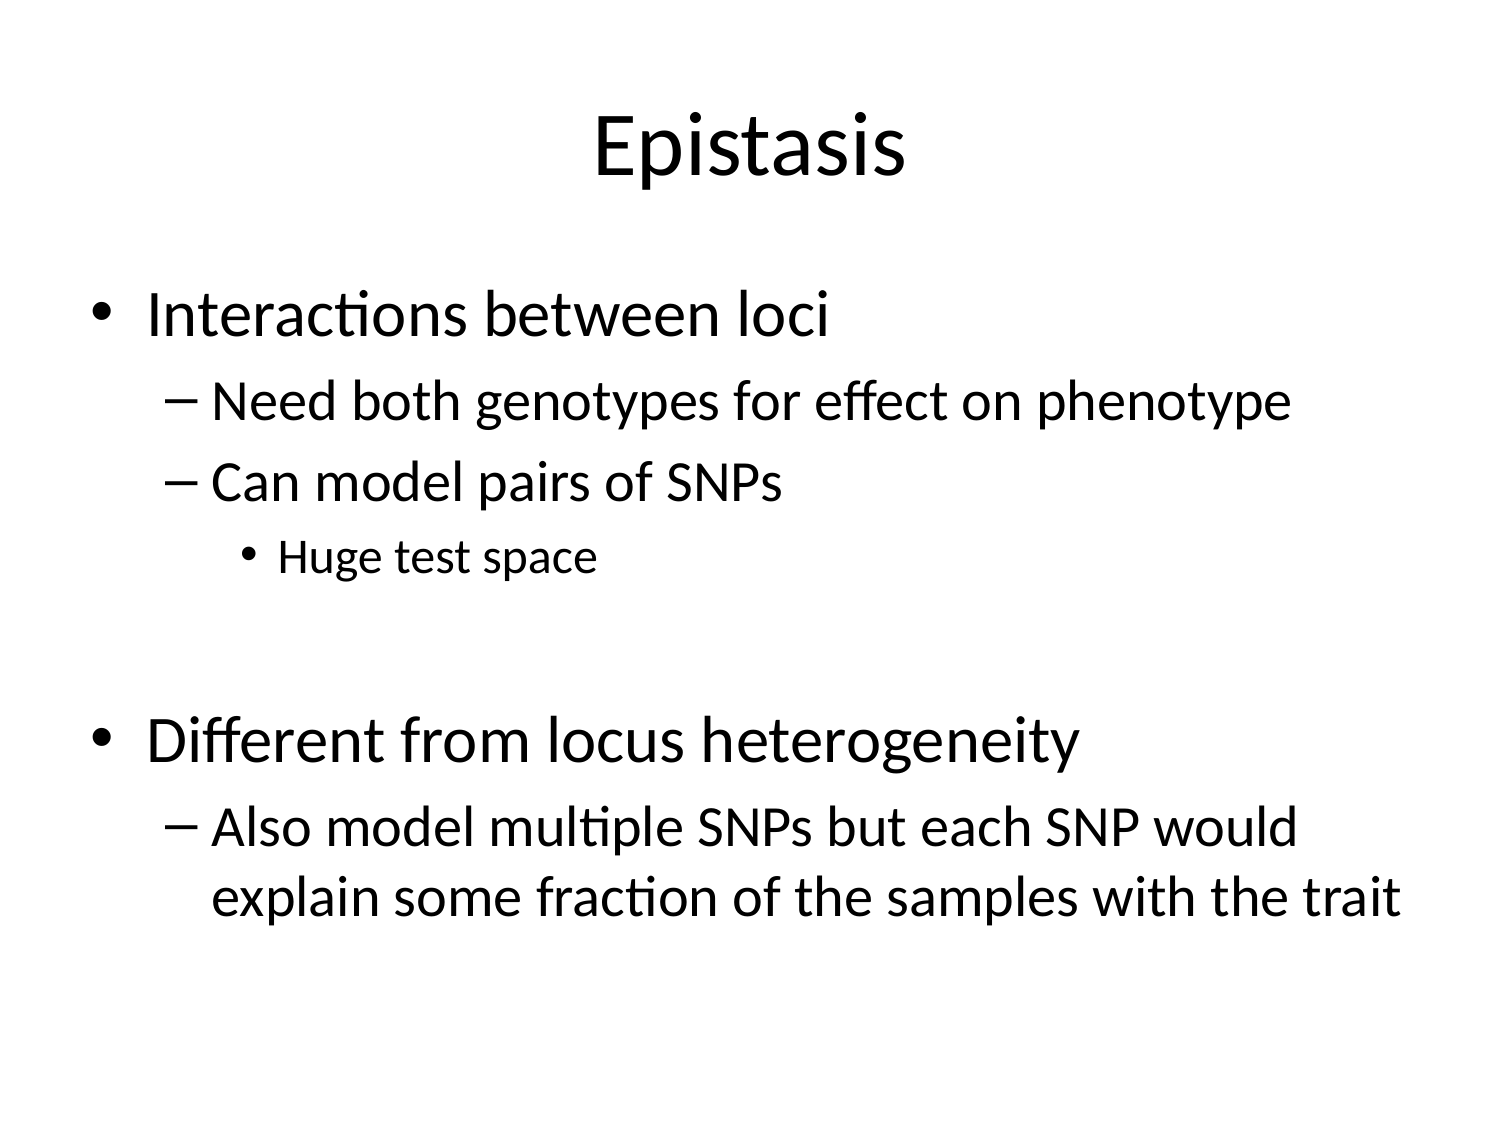

# Epistasis
Interactions between loci
Need both genotypes for effect on phenotype
Can model pairs of SNPs
Huge test space

Different from locus heterogeneity
Also model multiple SNPs but each SNP would explain some fraction of the samples with the trait